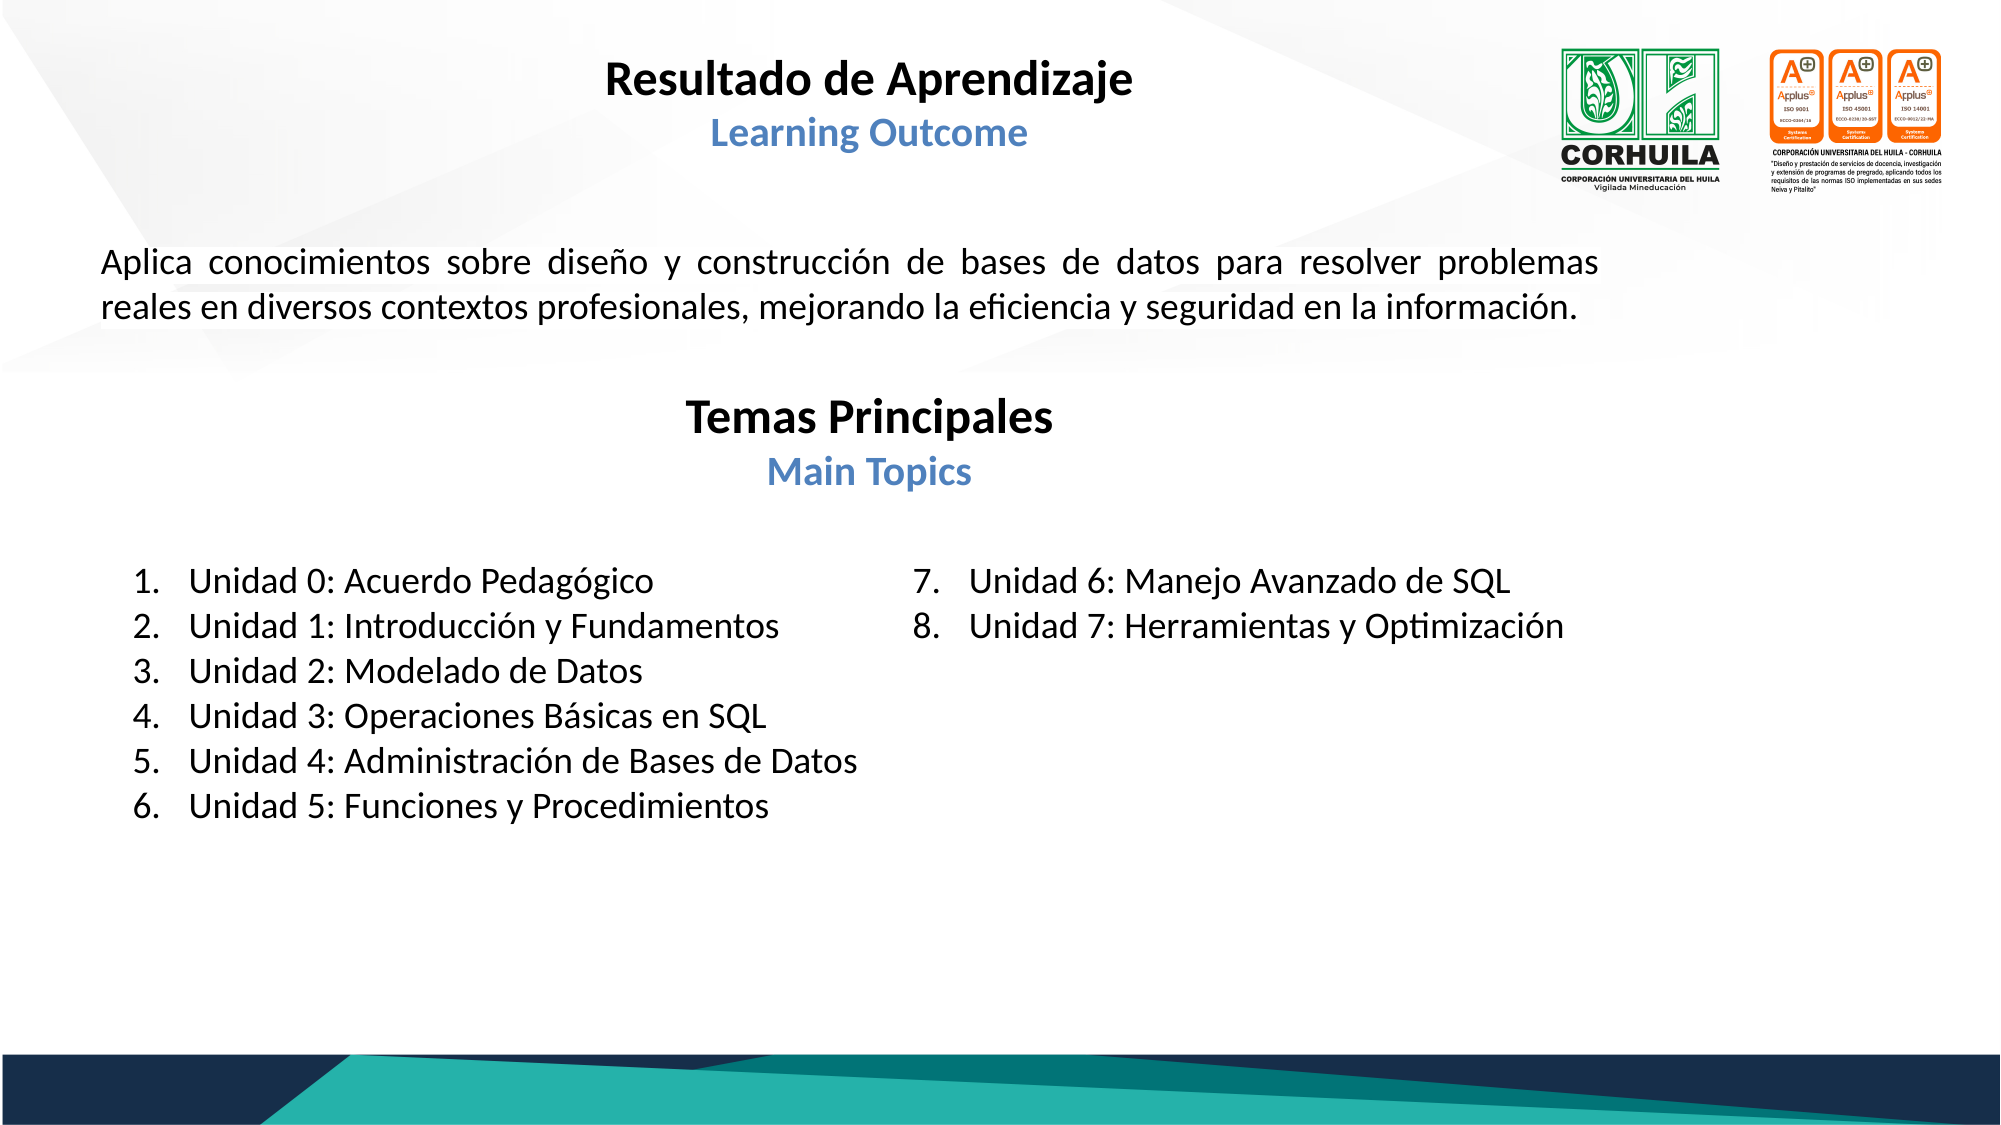

Resultado de Aprendizaje
Learning Outcome
Aplica conocimientos sobre diseño y construcción de bases de datos para resolver problemas reales en diversos contextos profesionales, mejorando la eficiencia y seguridad en la información.

Temas Principales
Main Topics
Unidad 0: Acuerdo Pedagógico
Unidad 1: Introducción y Fundamentos
Unidad 2: Modelado de Datos
Unidad 3: Operaciones Básicas en SQL
Unidad 4: Administración de Bases de Datos
Unidad 5: Funciones y Procedimientos
Unidad 6: Manejo Avanzado de SQL
Unidad 7: Herramientas y Optimización